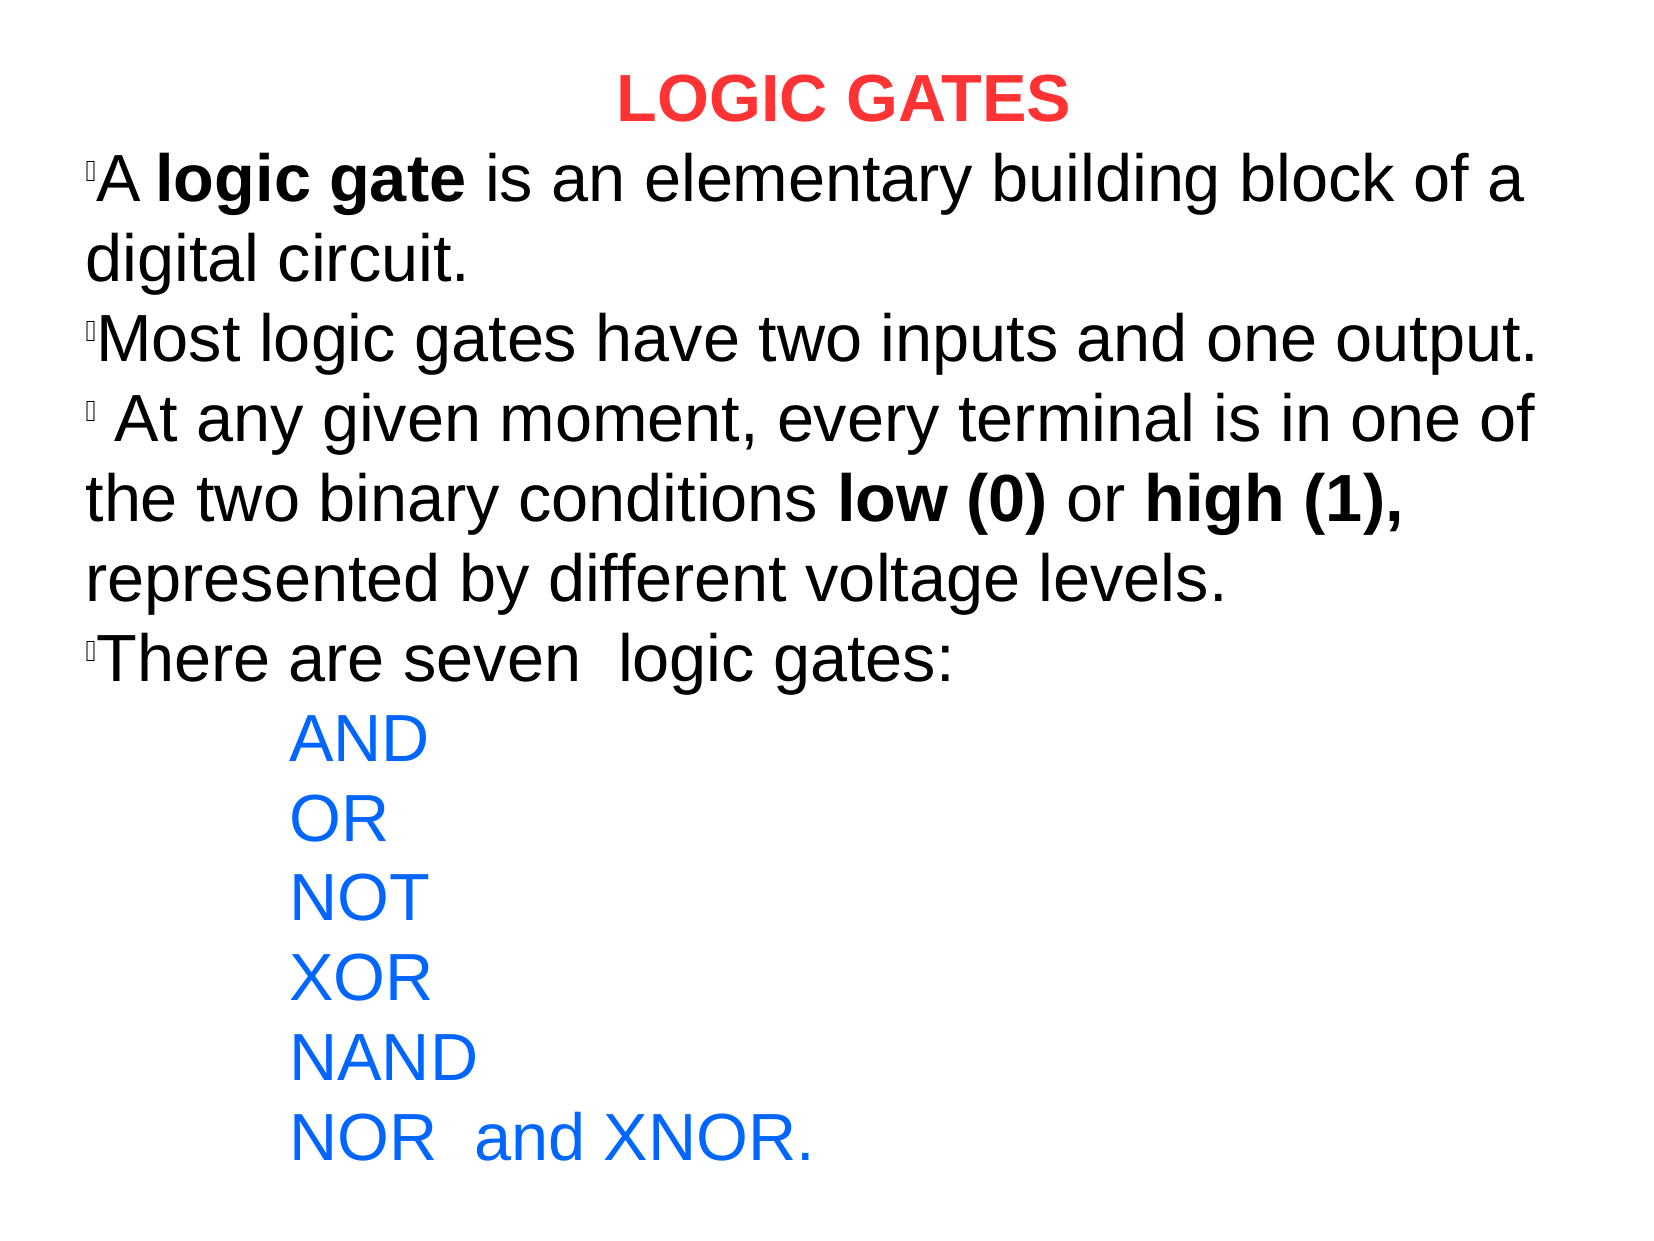

LOGIC GATES
A logic gate is an elementary building block of a digital circuit.
Most logic gates have two inputs and one output.
 At any given moment, every terminal is in one of the two binary conditions low (0) or high (1), represented by different voltage levels.
There are seven  logic gates:
           AND
           OR
           NOT
           XOR
           NAND
           NOR  and XNOR.